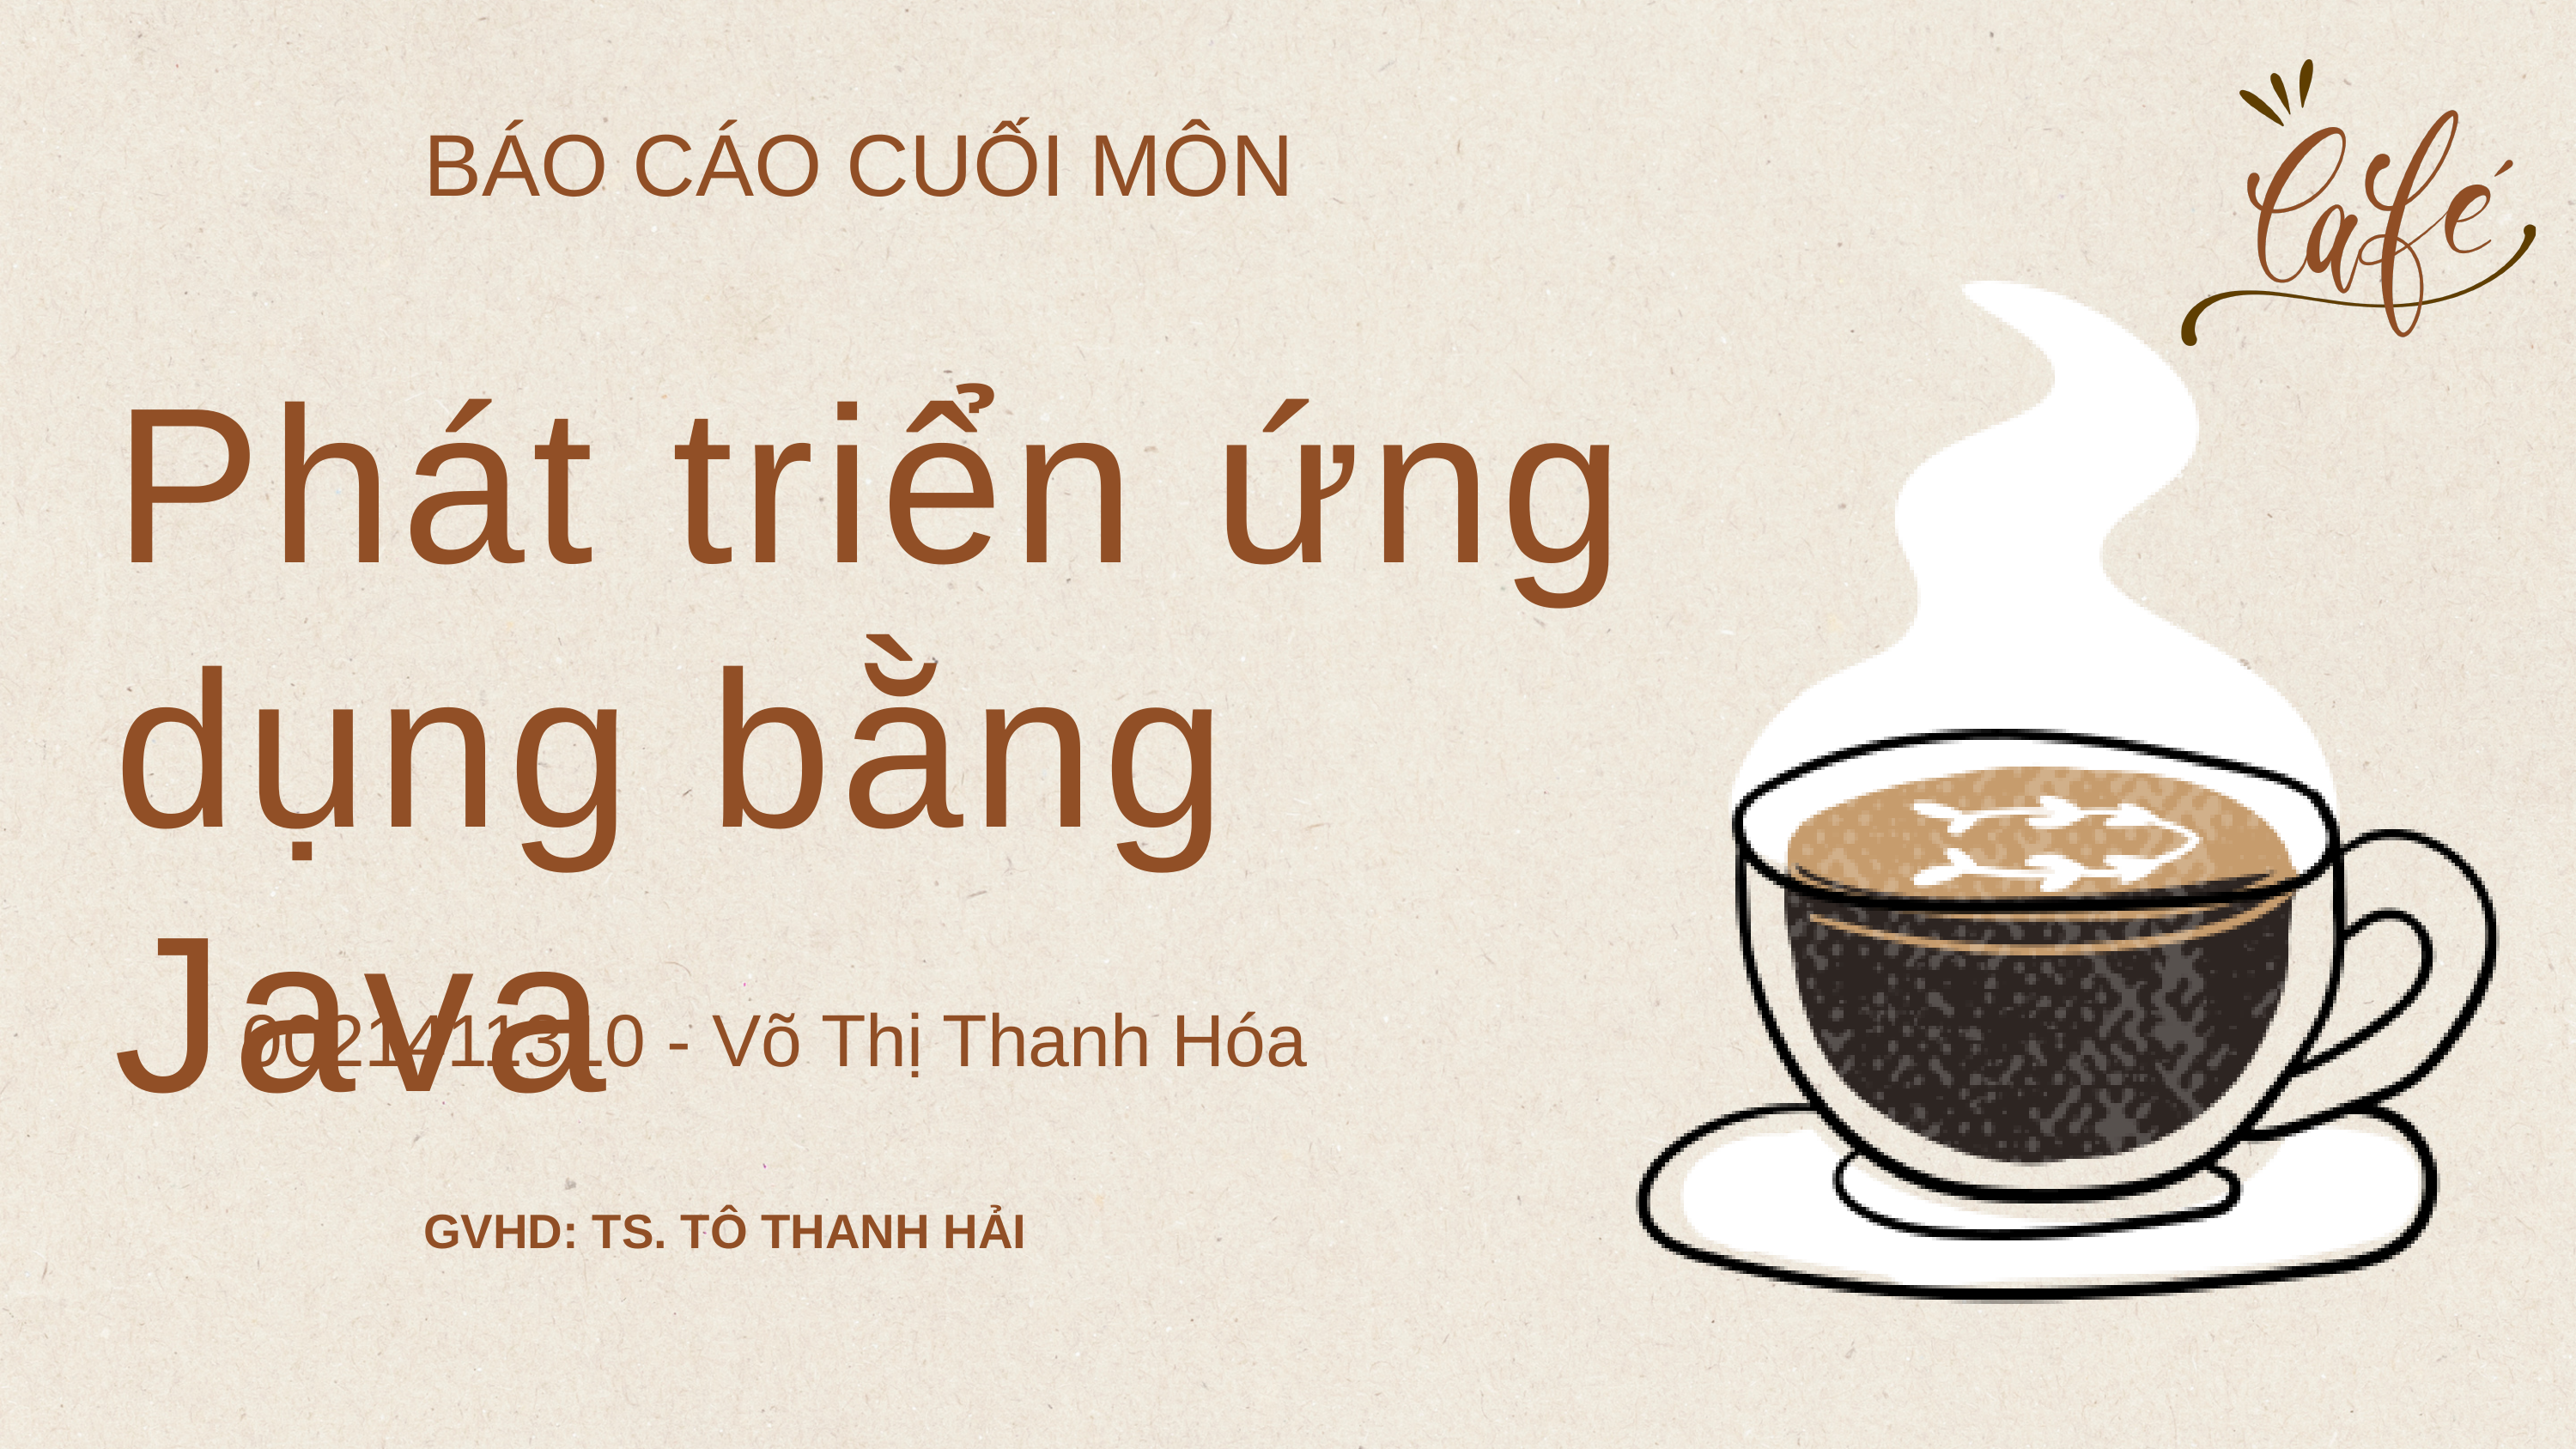

BÁO CÁO CUỐI MÔN

Phát triển ứng dụng bằng Java
0021411310 - Võ Thị Thanh Hóa
GVHD: TS. TÔ THANH HẢI